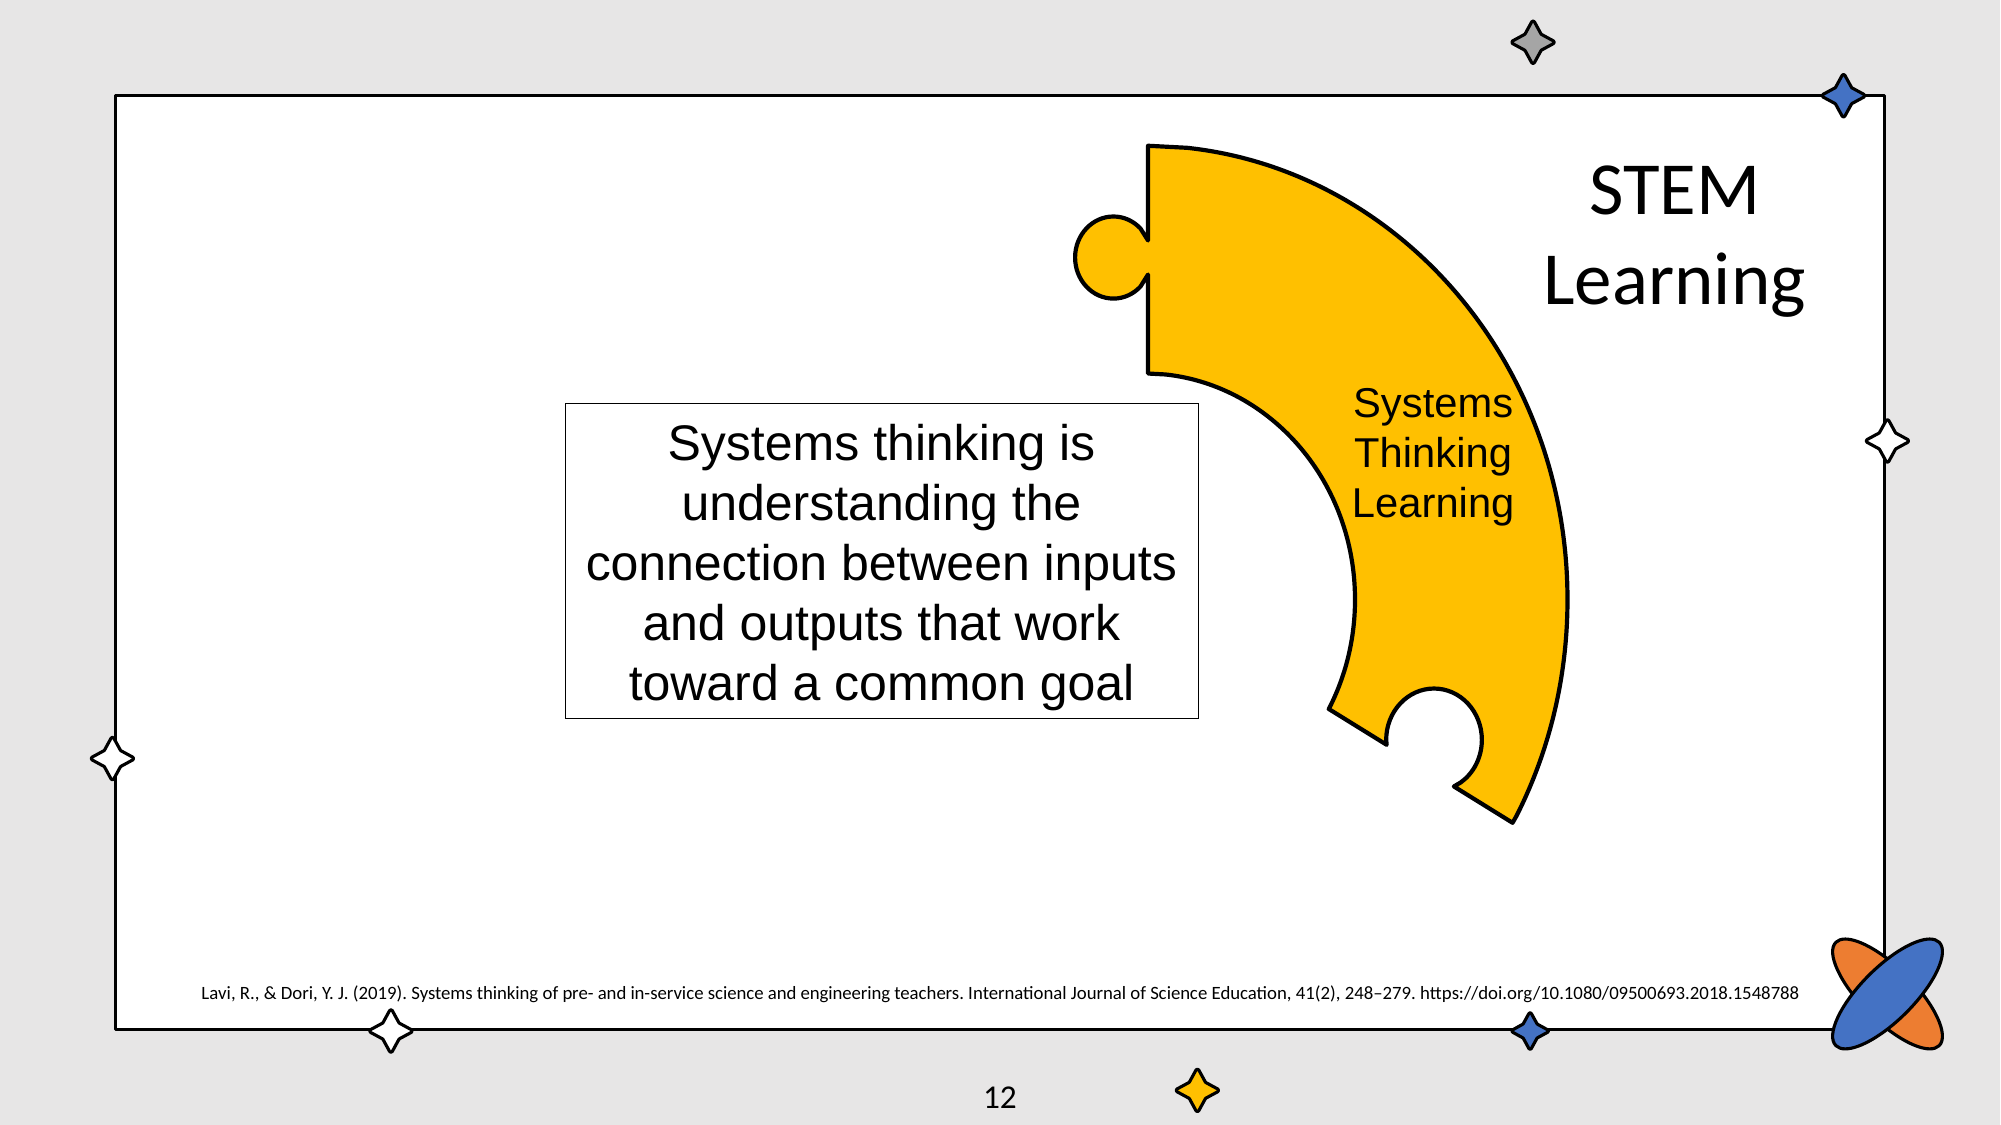

STEM
Learning

Systems Thinking Learning
Systems thinking is understanding the connection between inputs and outputs that work toward a common goal
Lavi, R., & Dori, Y. J. (2019). Systems thinking of pre- and in-service science and engineering teachers. International Journal of Science Education, 41(2), 248–279. https://doi.org/10.1080/09500693.2018.1548788
12